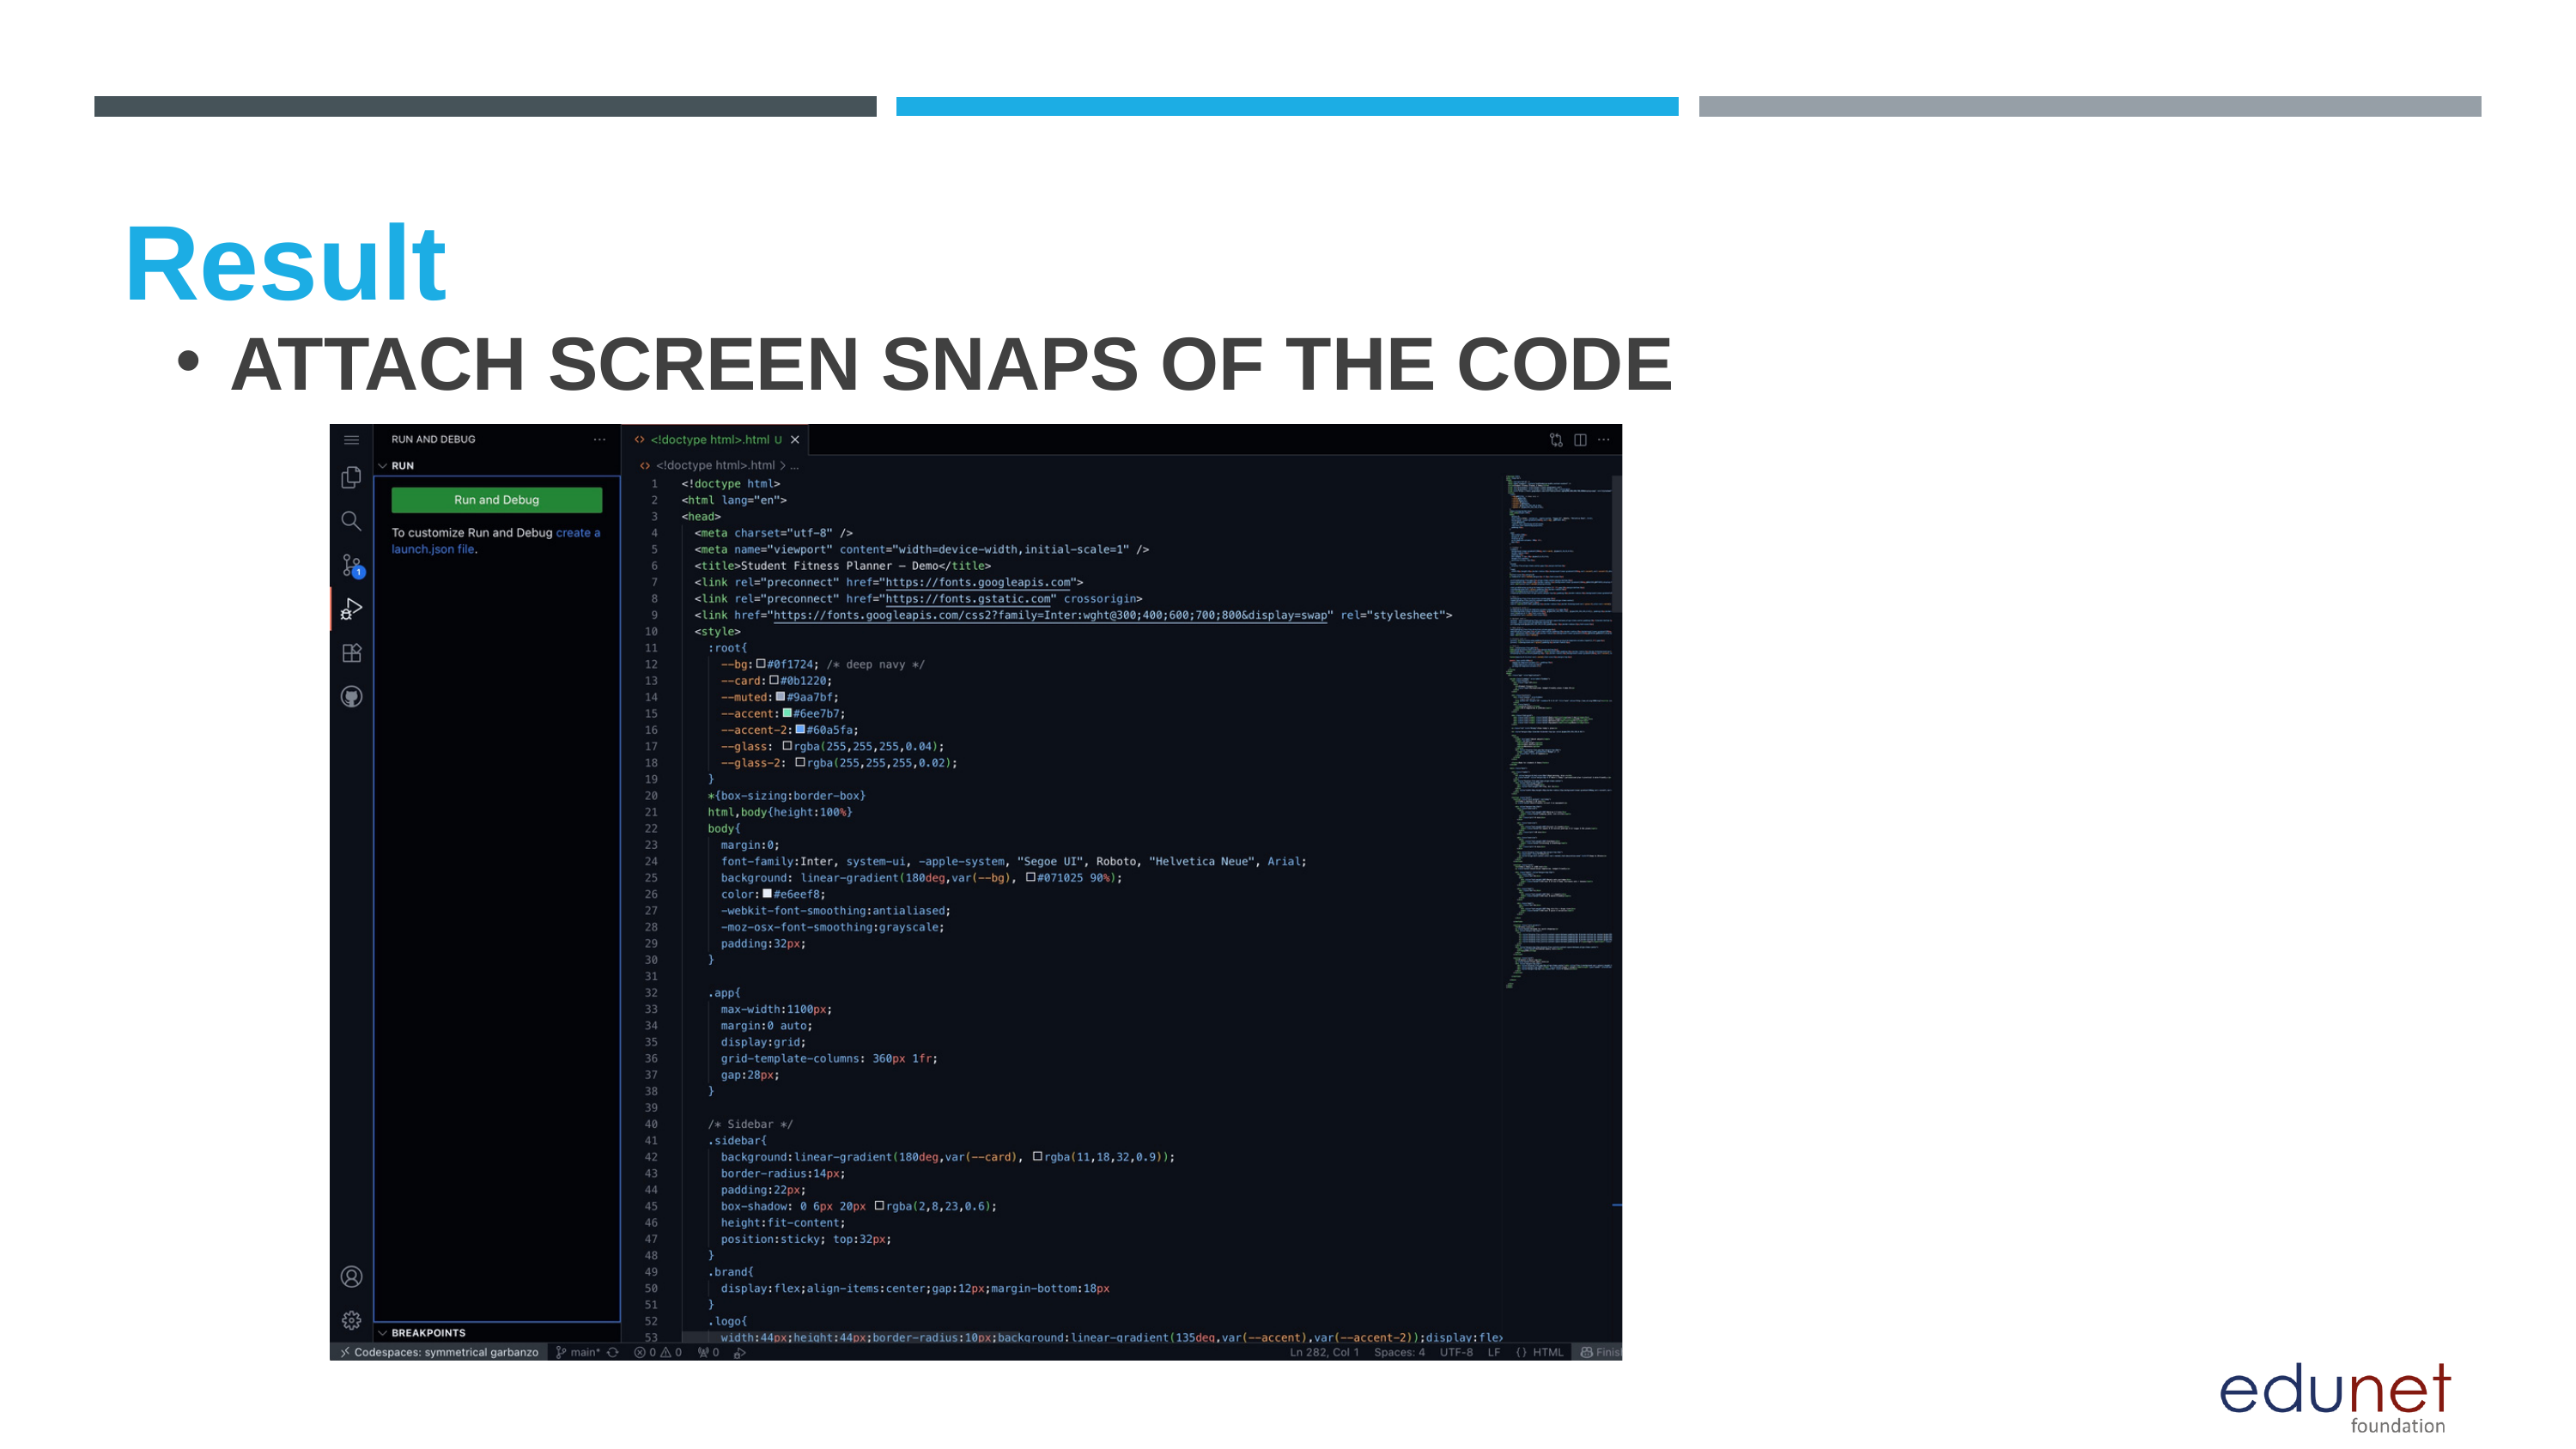

ATTACH SCREEN SNAPS OF THE CODE

Result